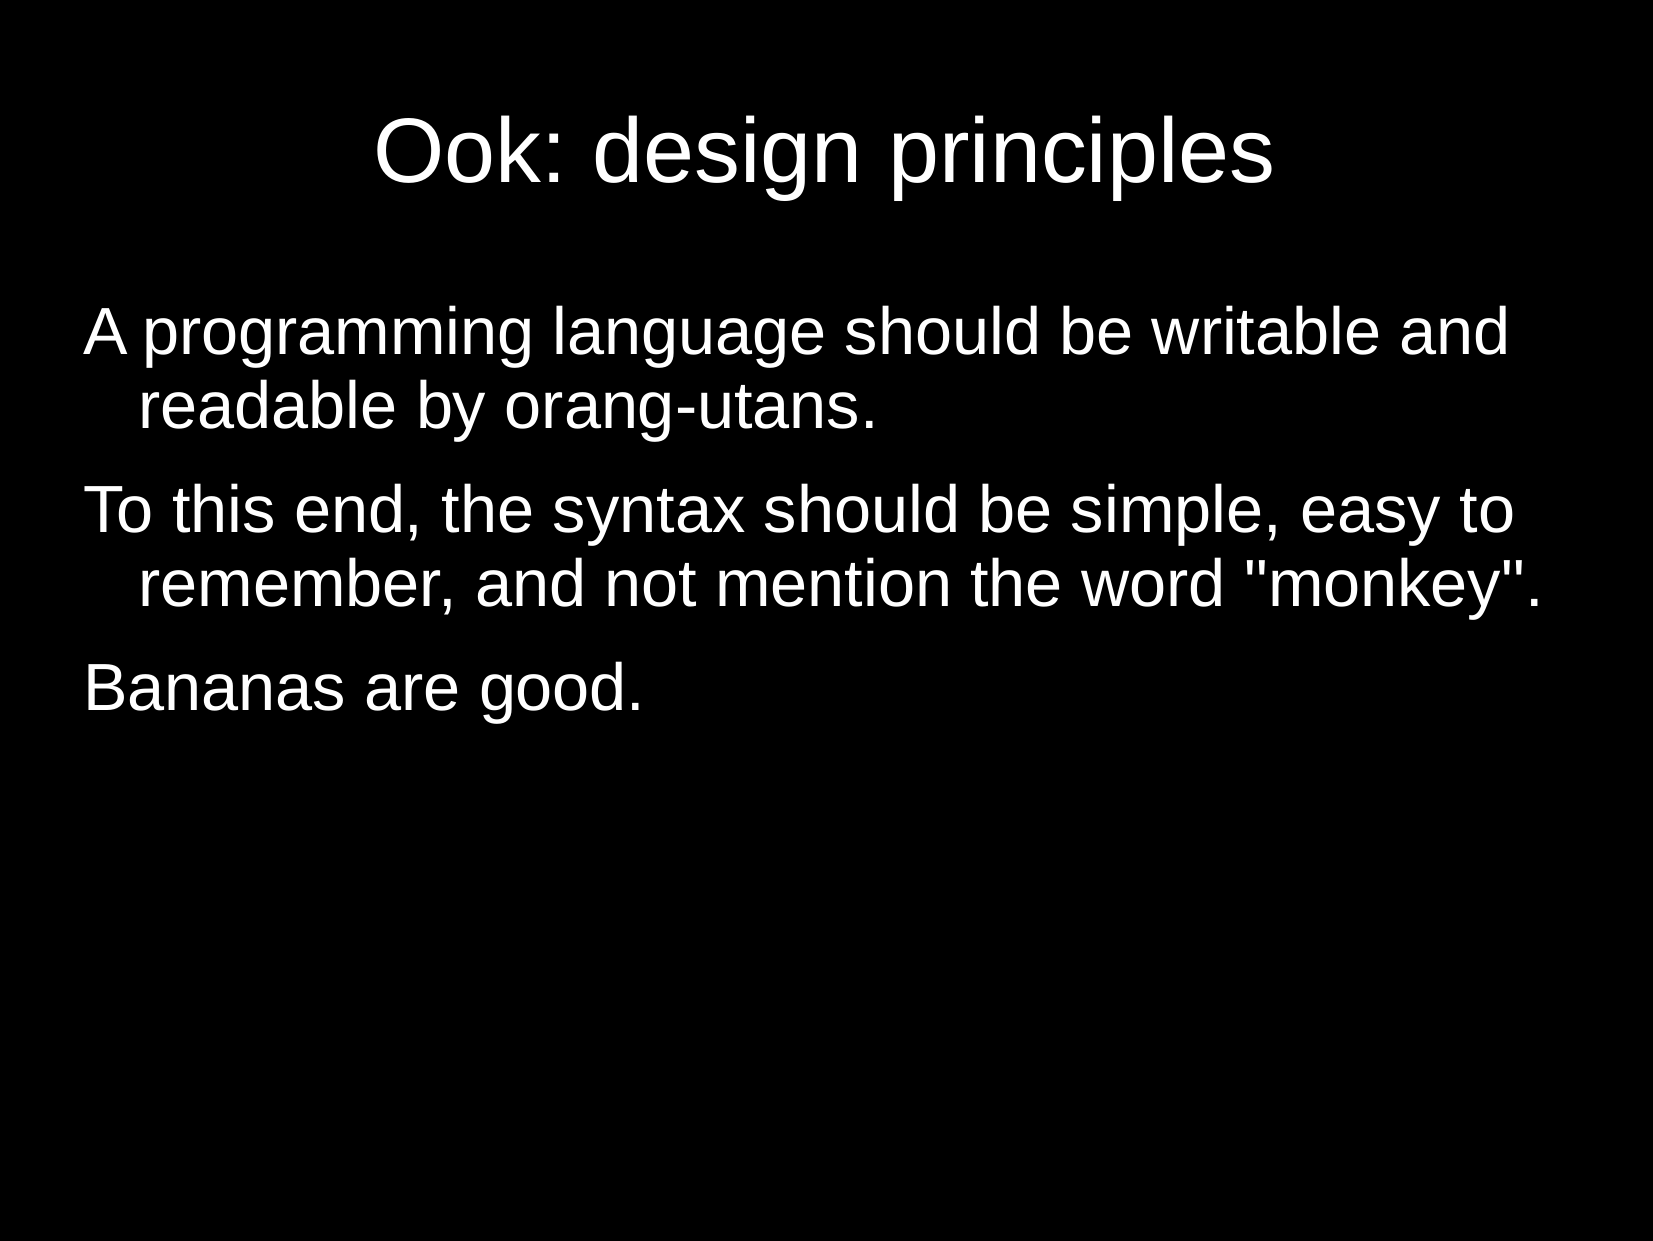

# Ook: design principles
A programming language should be writable and readable by orang-utans.
To this end, the syntax should be simple, easy to remember, and not mention the word "monkey".
Bananas are good.